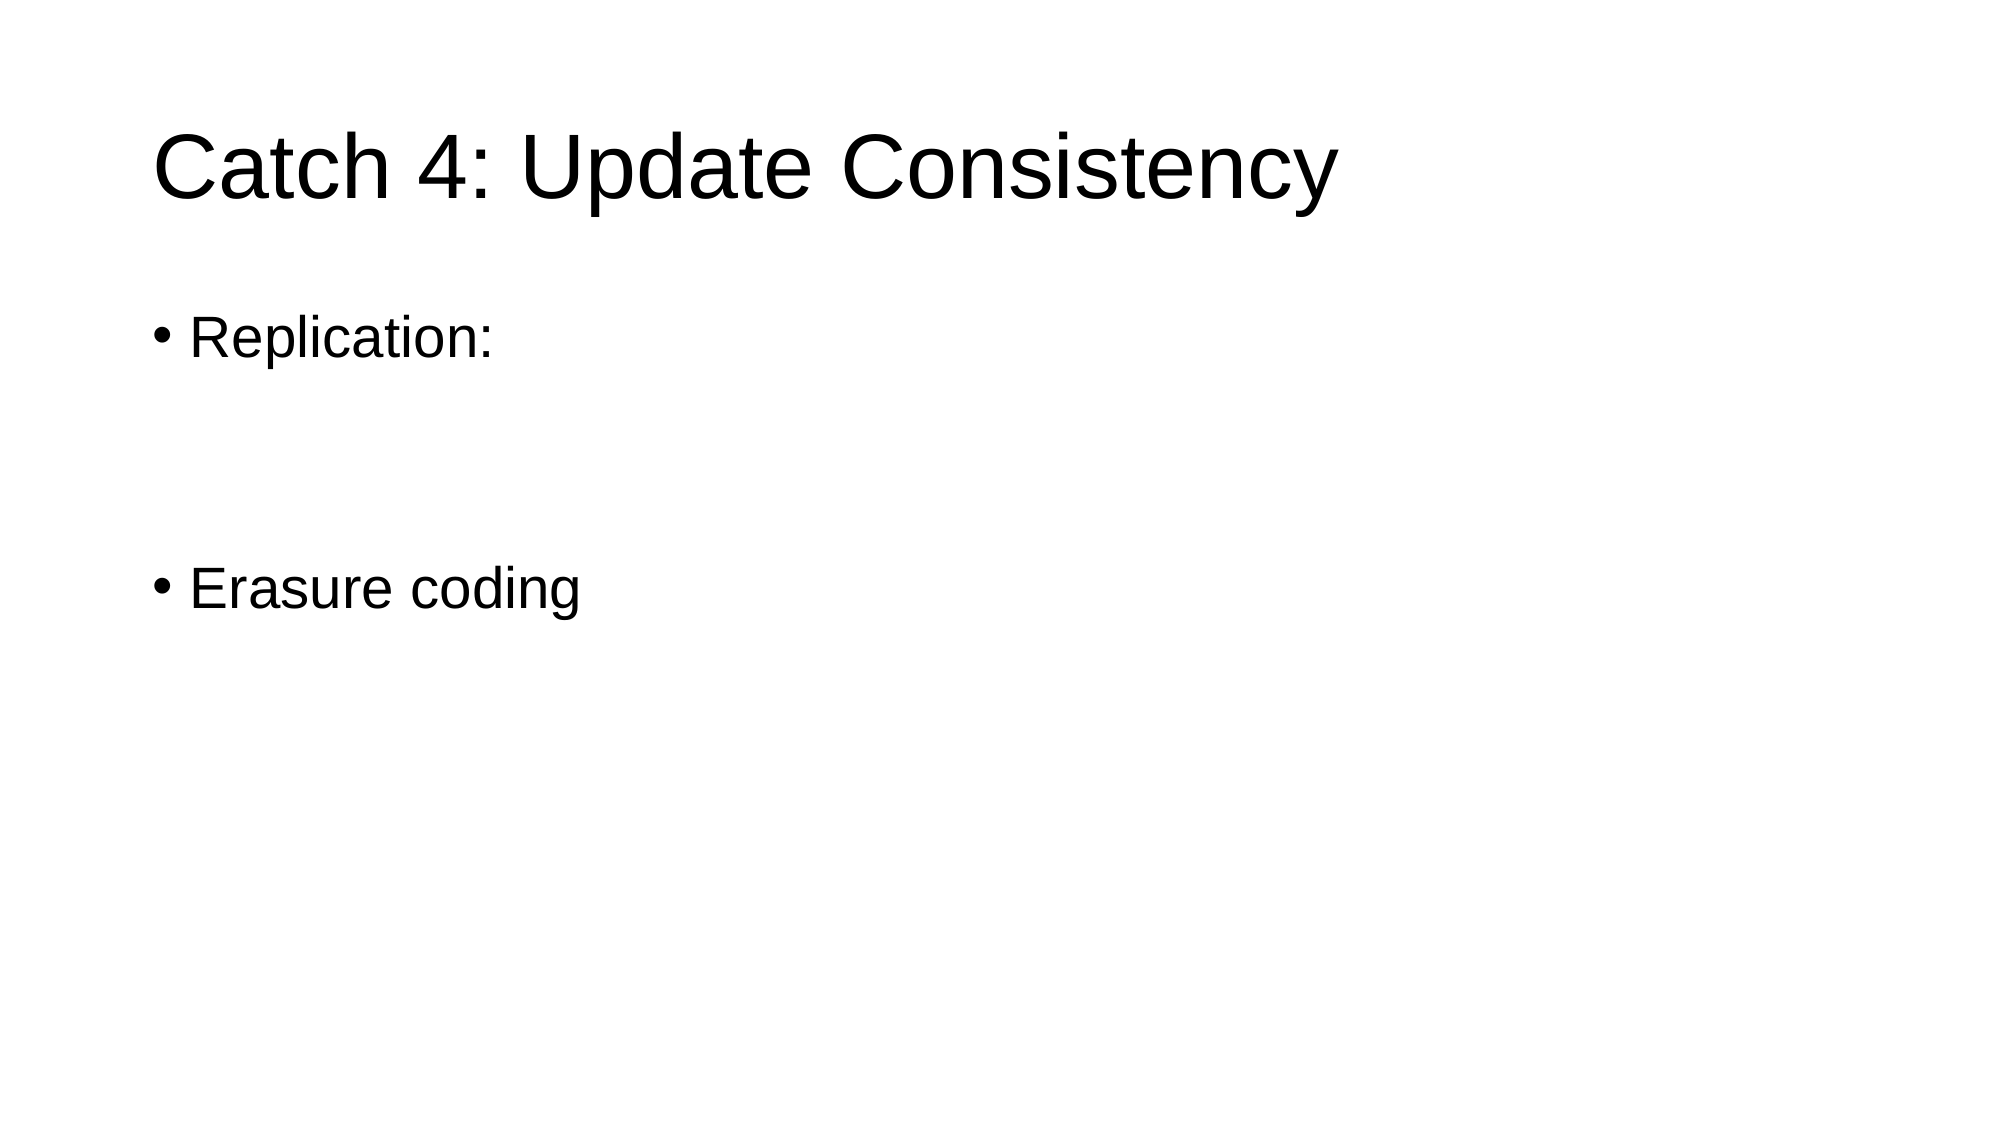

# Catch 4: Update Consistency
Replication:

Erasure coding